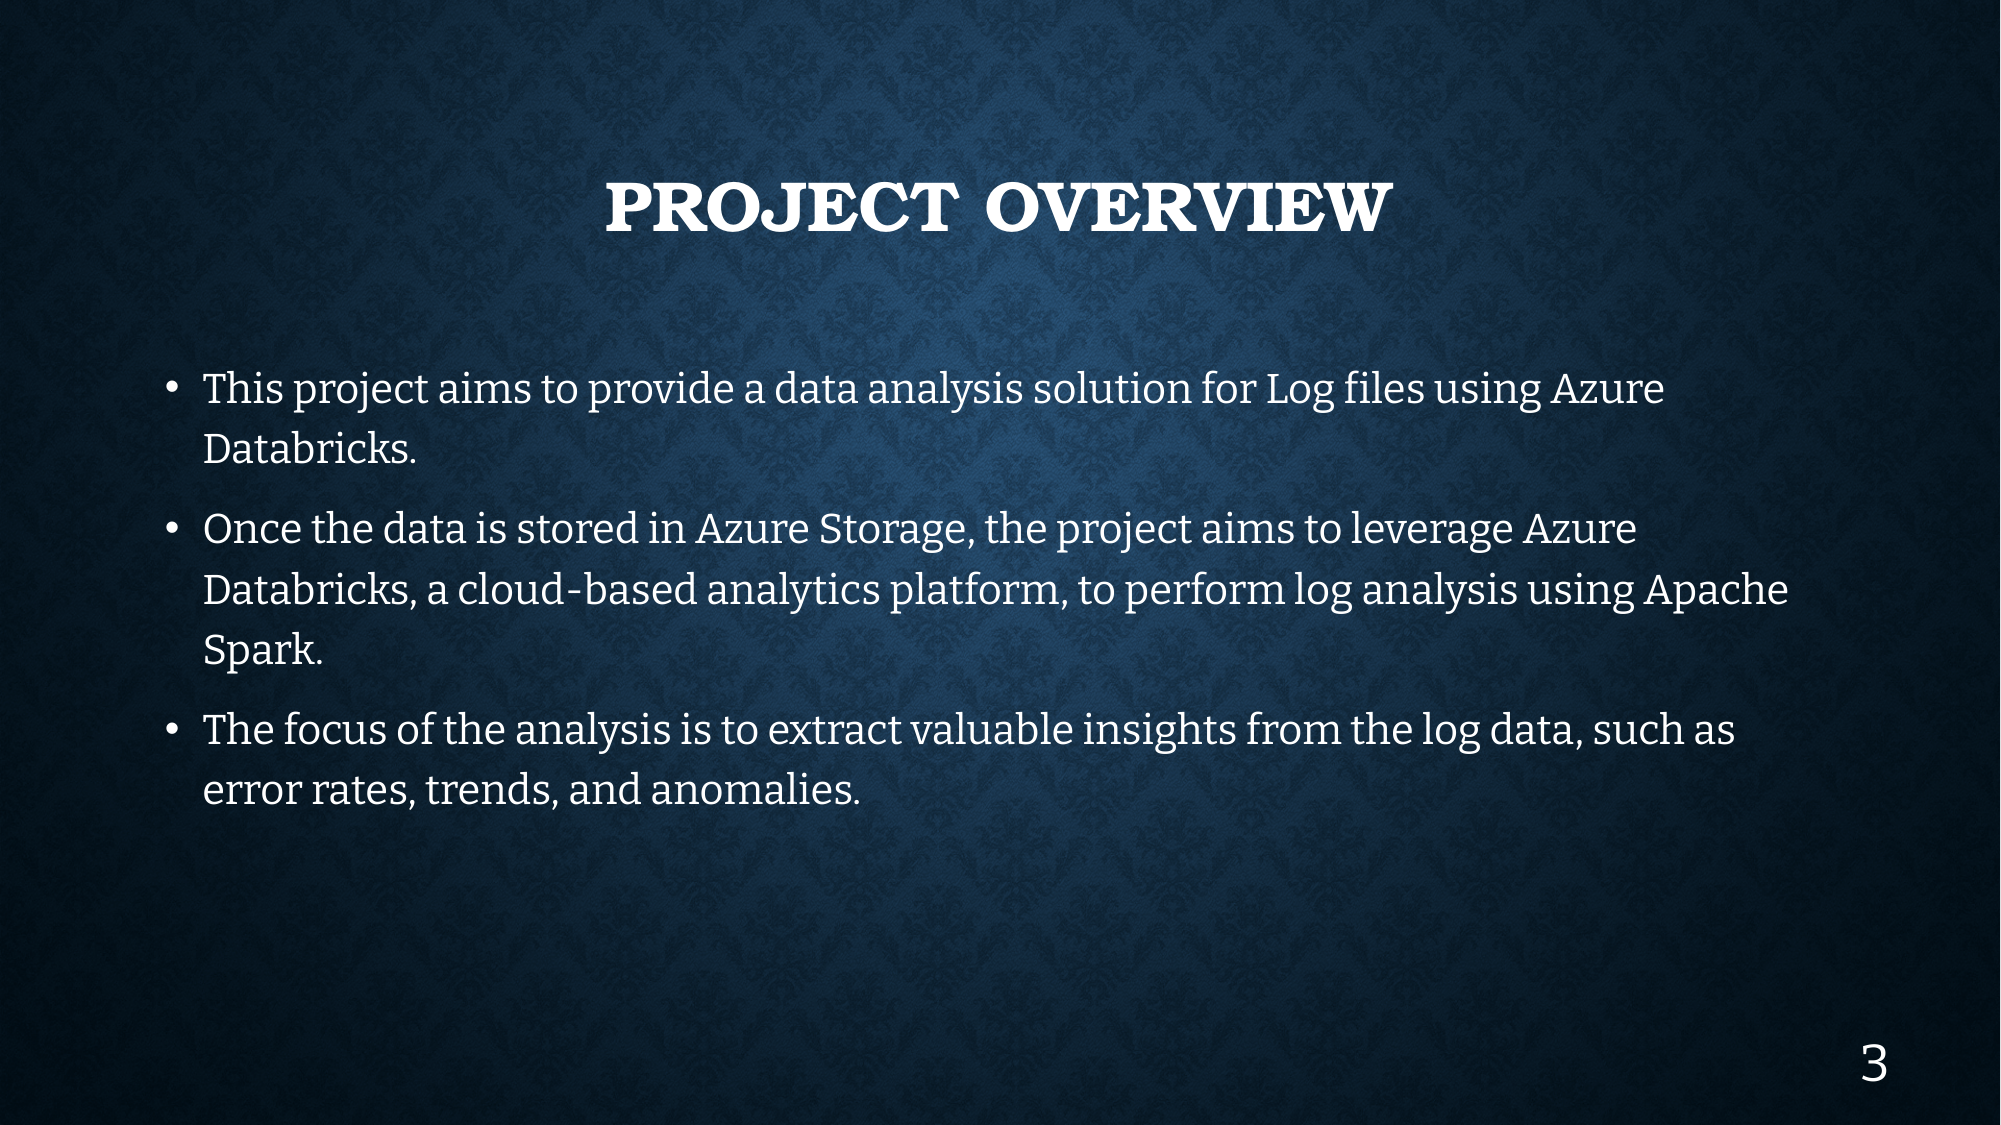

# Project Overview
This project aims to provide a data analysis solution for Log files using Azure Databricks.
Once the data is stored in Azure Storage, the project aims to leverage Azure Databricks, a cloud-based analytics platform, to perform log analysis using Apache Spark.
The focus of the analysis is to extract valuable insights from the log data, such as error rates, trends, and anomalies.
3